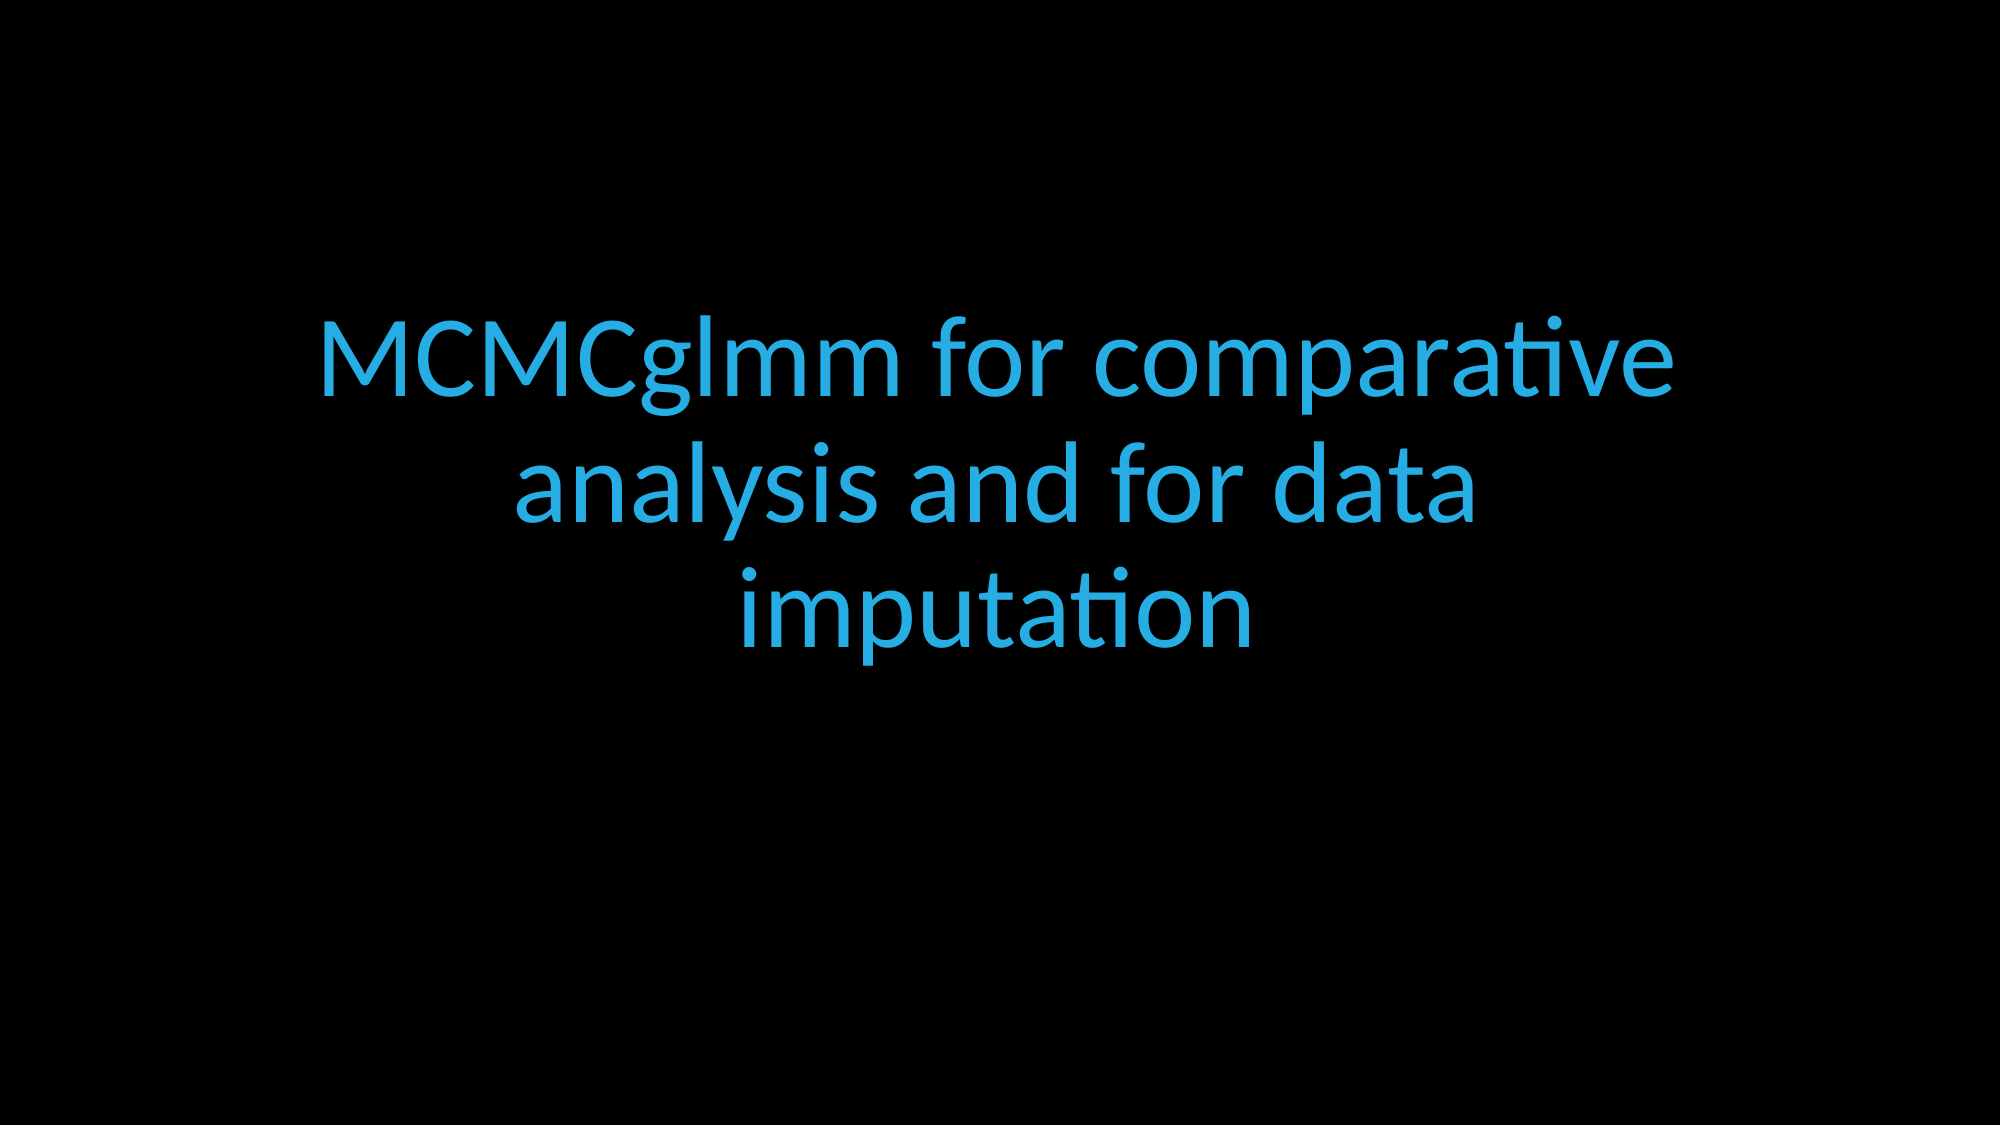

# MCMCglmm for comparative analysis and for data imputation